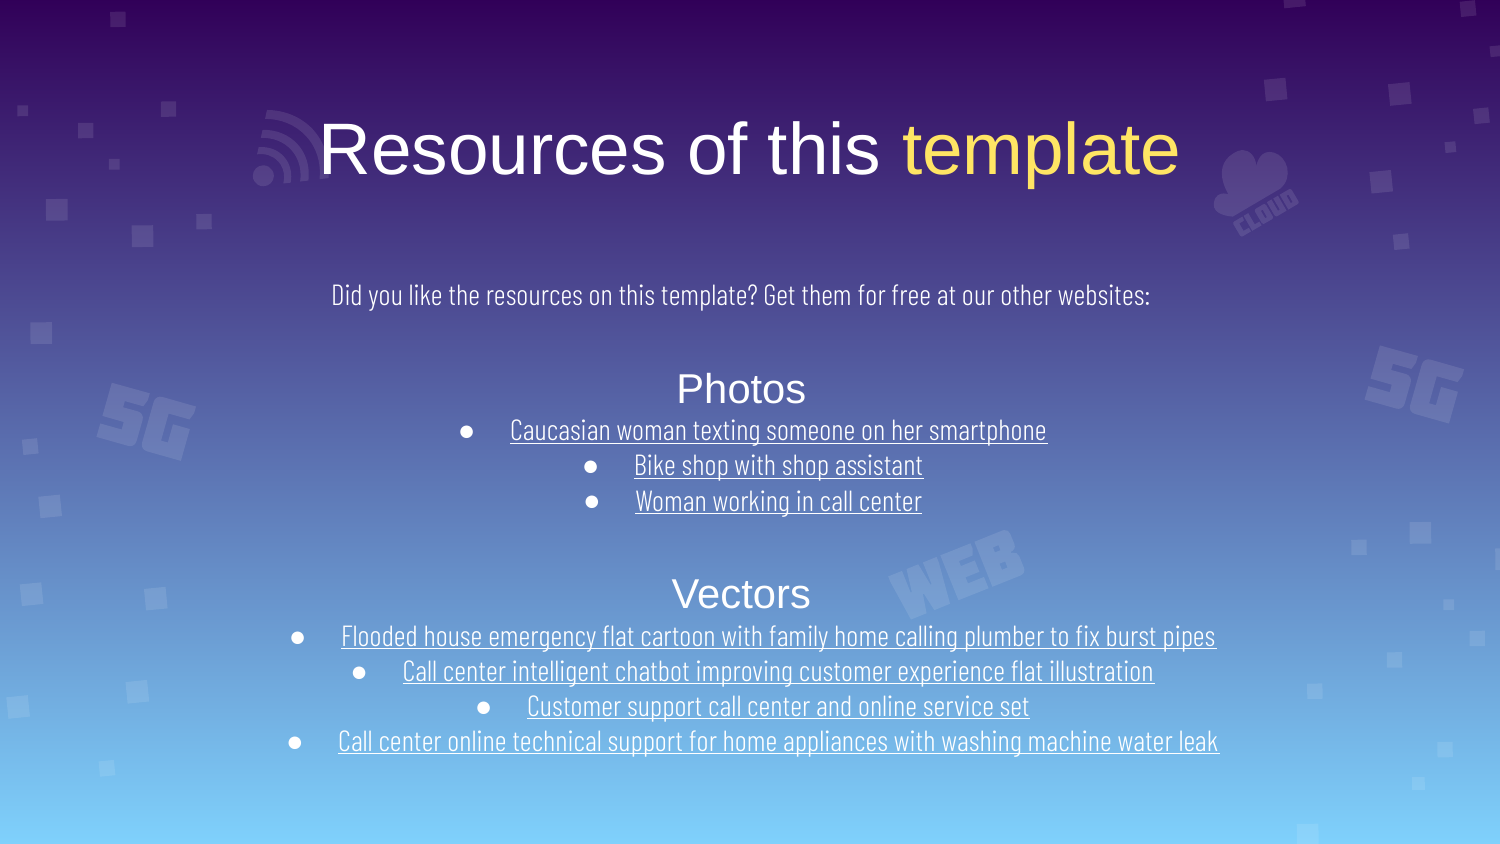

# Resources of this template
Did you like the resources on this template? Get them for free at our other websites:

Photos
Caucasian woman texting someone on her smartphone
Bike shop with shop assistant
Woman working in call center

Vectors
Flooded house emergency flat cartoon with family home calling plumber to fix burst pipes
Call center intelligent chatbot improving customer experience flat illustration
Customer support call center and online service set
Call center online technical support for home appliances with washing machine water leak